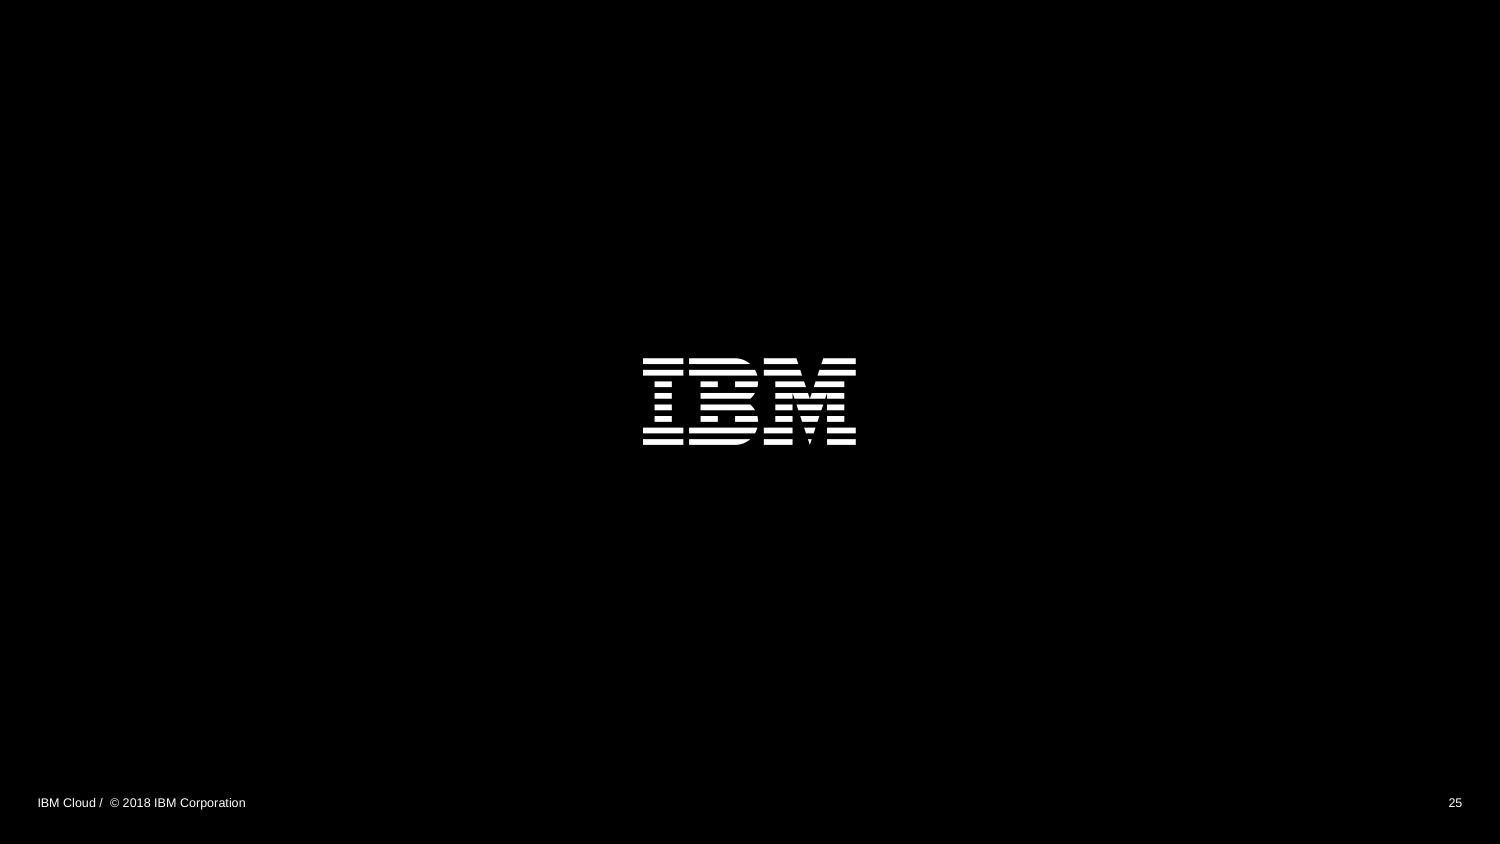

IBM Cloud /  © 2018 IBM Corporation
25